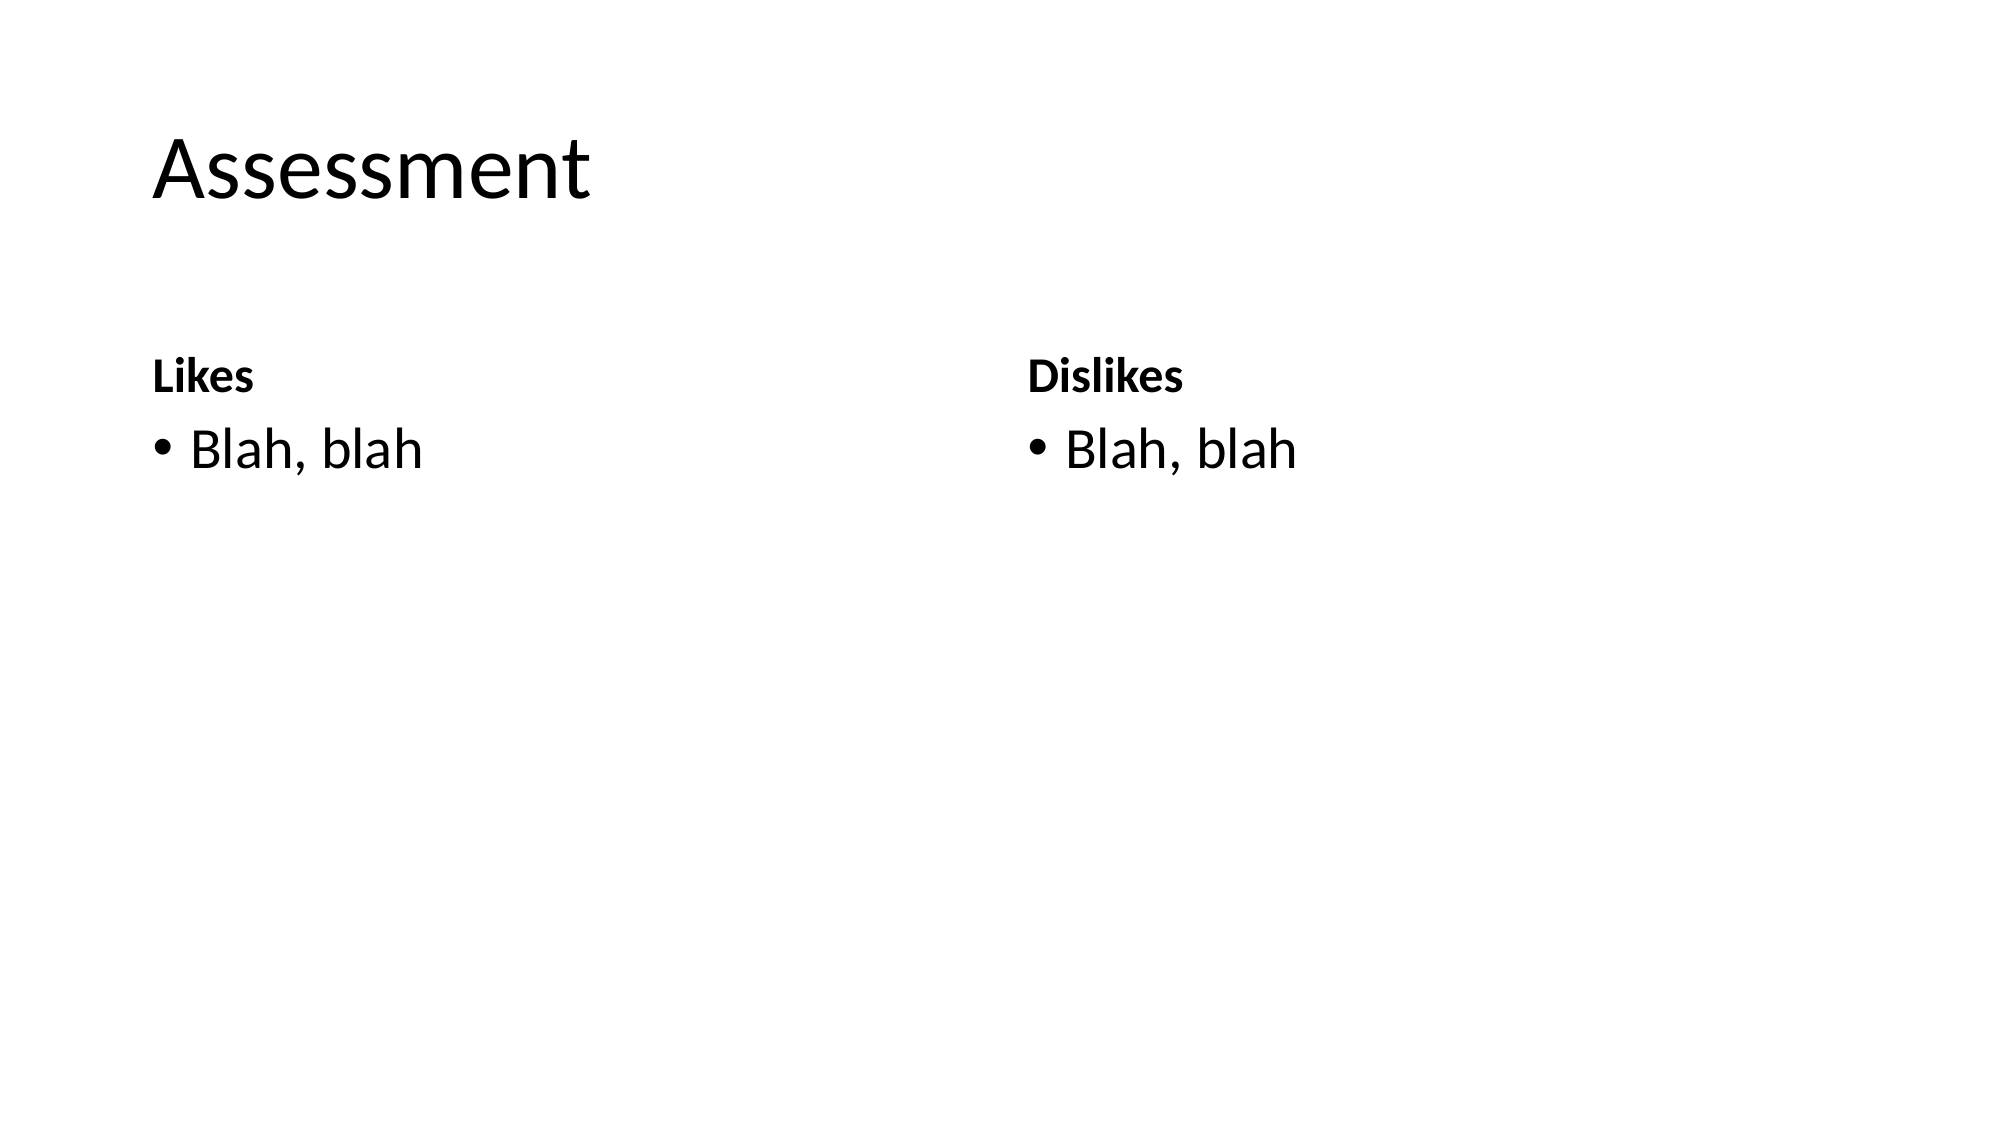

# Assessment
Likes
Dislikes
Blah, blah

Blah, blah